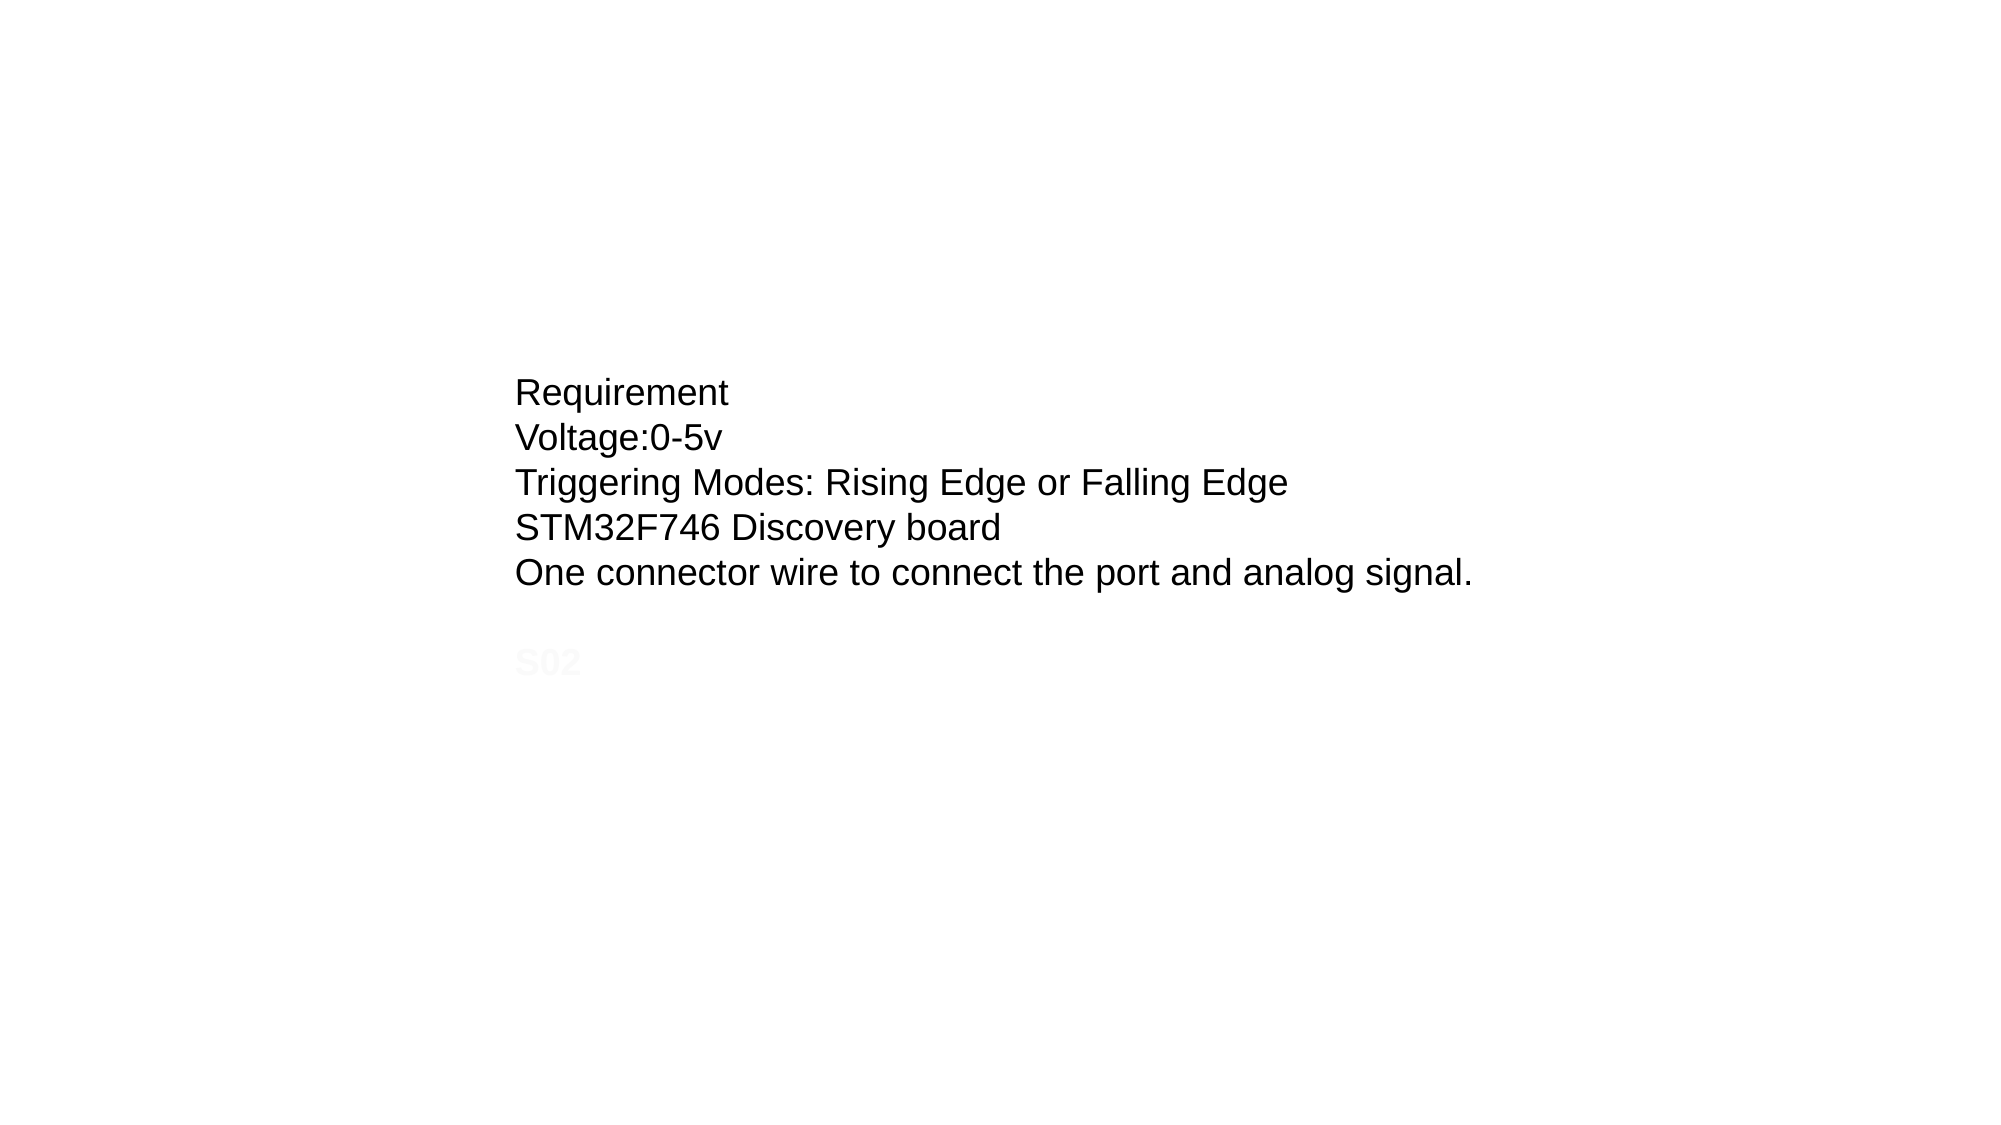

Requirement
Voltage:0-5v
Triggering Modes: Rising Edge or Falling Edge
STM32F746 Discovery board
One connector wire to connect the port and analog signal.
 edge
S02